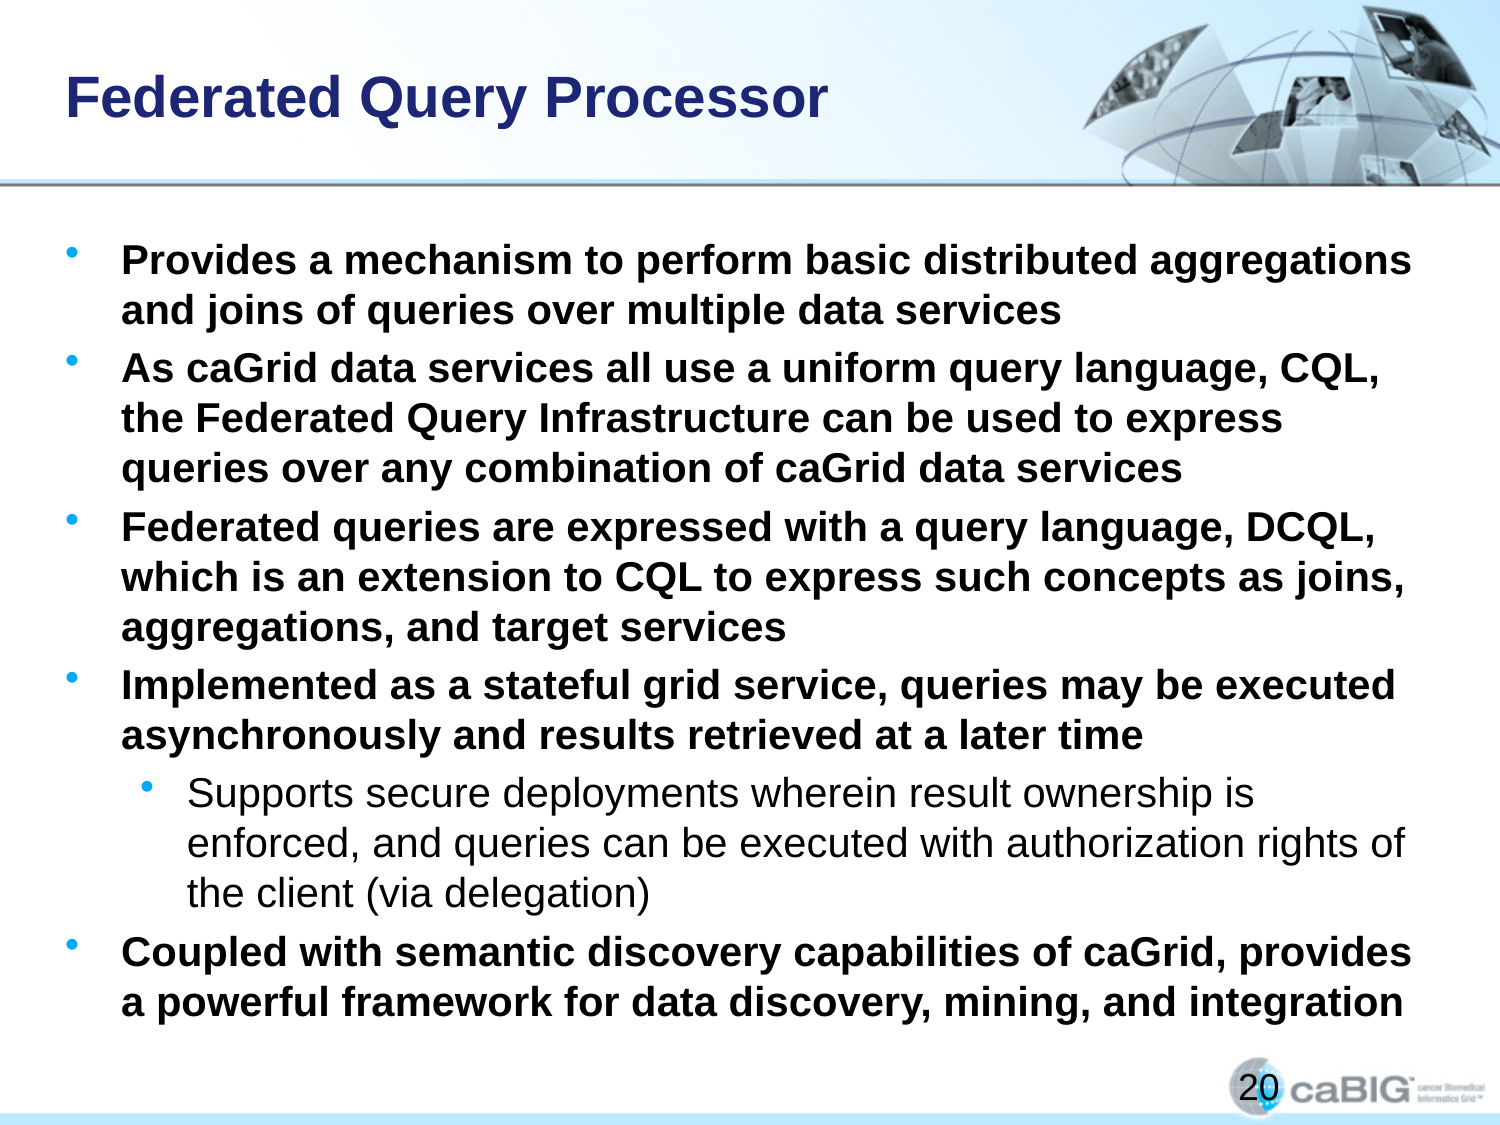

# Federated Query Processor
Provides a mechanism to perform basic distributed aggregations and joins of queries over multiple data services
As caGrid data services all use a uniform query language, CQL, the Federated Query Infrastructure can be used to express queries over any combination of caGrid data services
Federated queries are expressed with a query language, DCQL, which is an extension to CQL to express such concepts as joins, aggregations, and target services
Implemented as a stateful grid service, queries may be executed asynchronously and results retrieved at a later time
Supports secure deployments wherein result ownership is enforced, and queries can be executed with authorization rights of the client (via delegation)
Coupled with semantic discovery capabilities of caGrid, provides a powerful framework for data discovery, mining, and integration